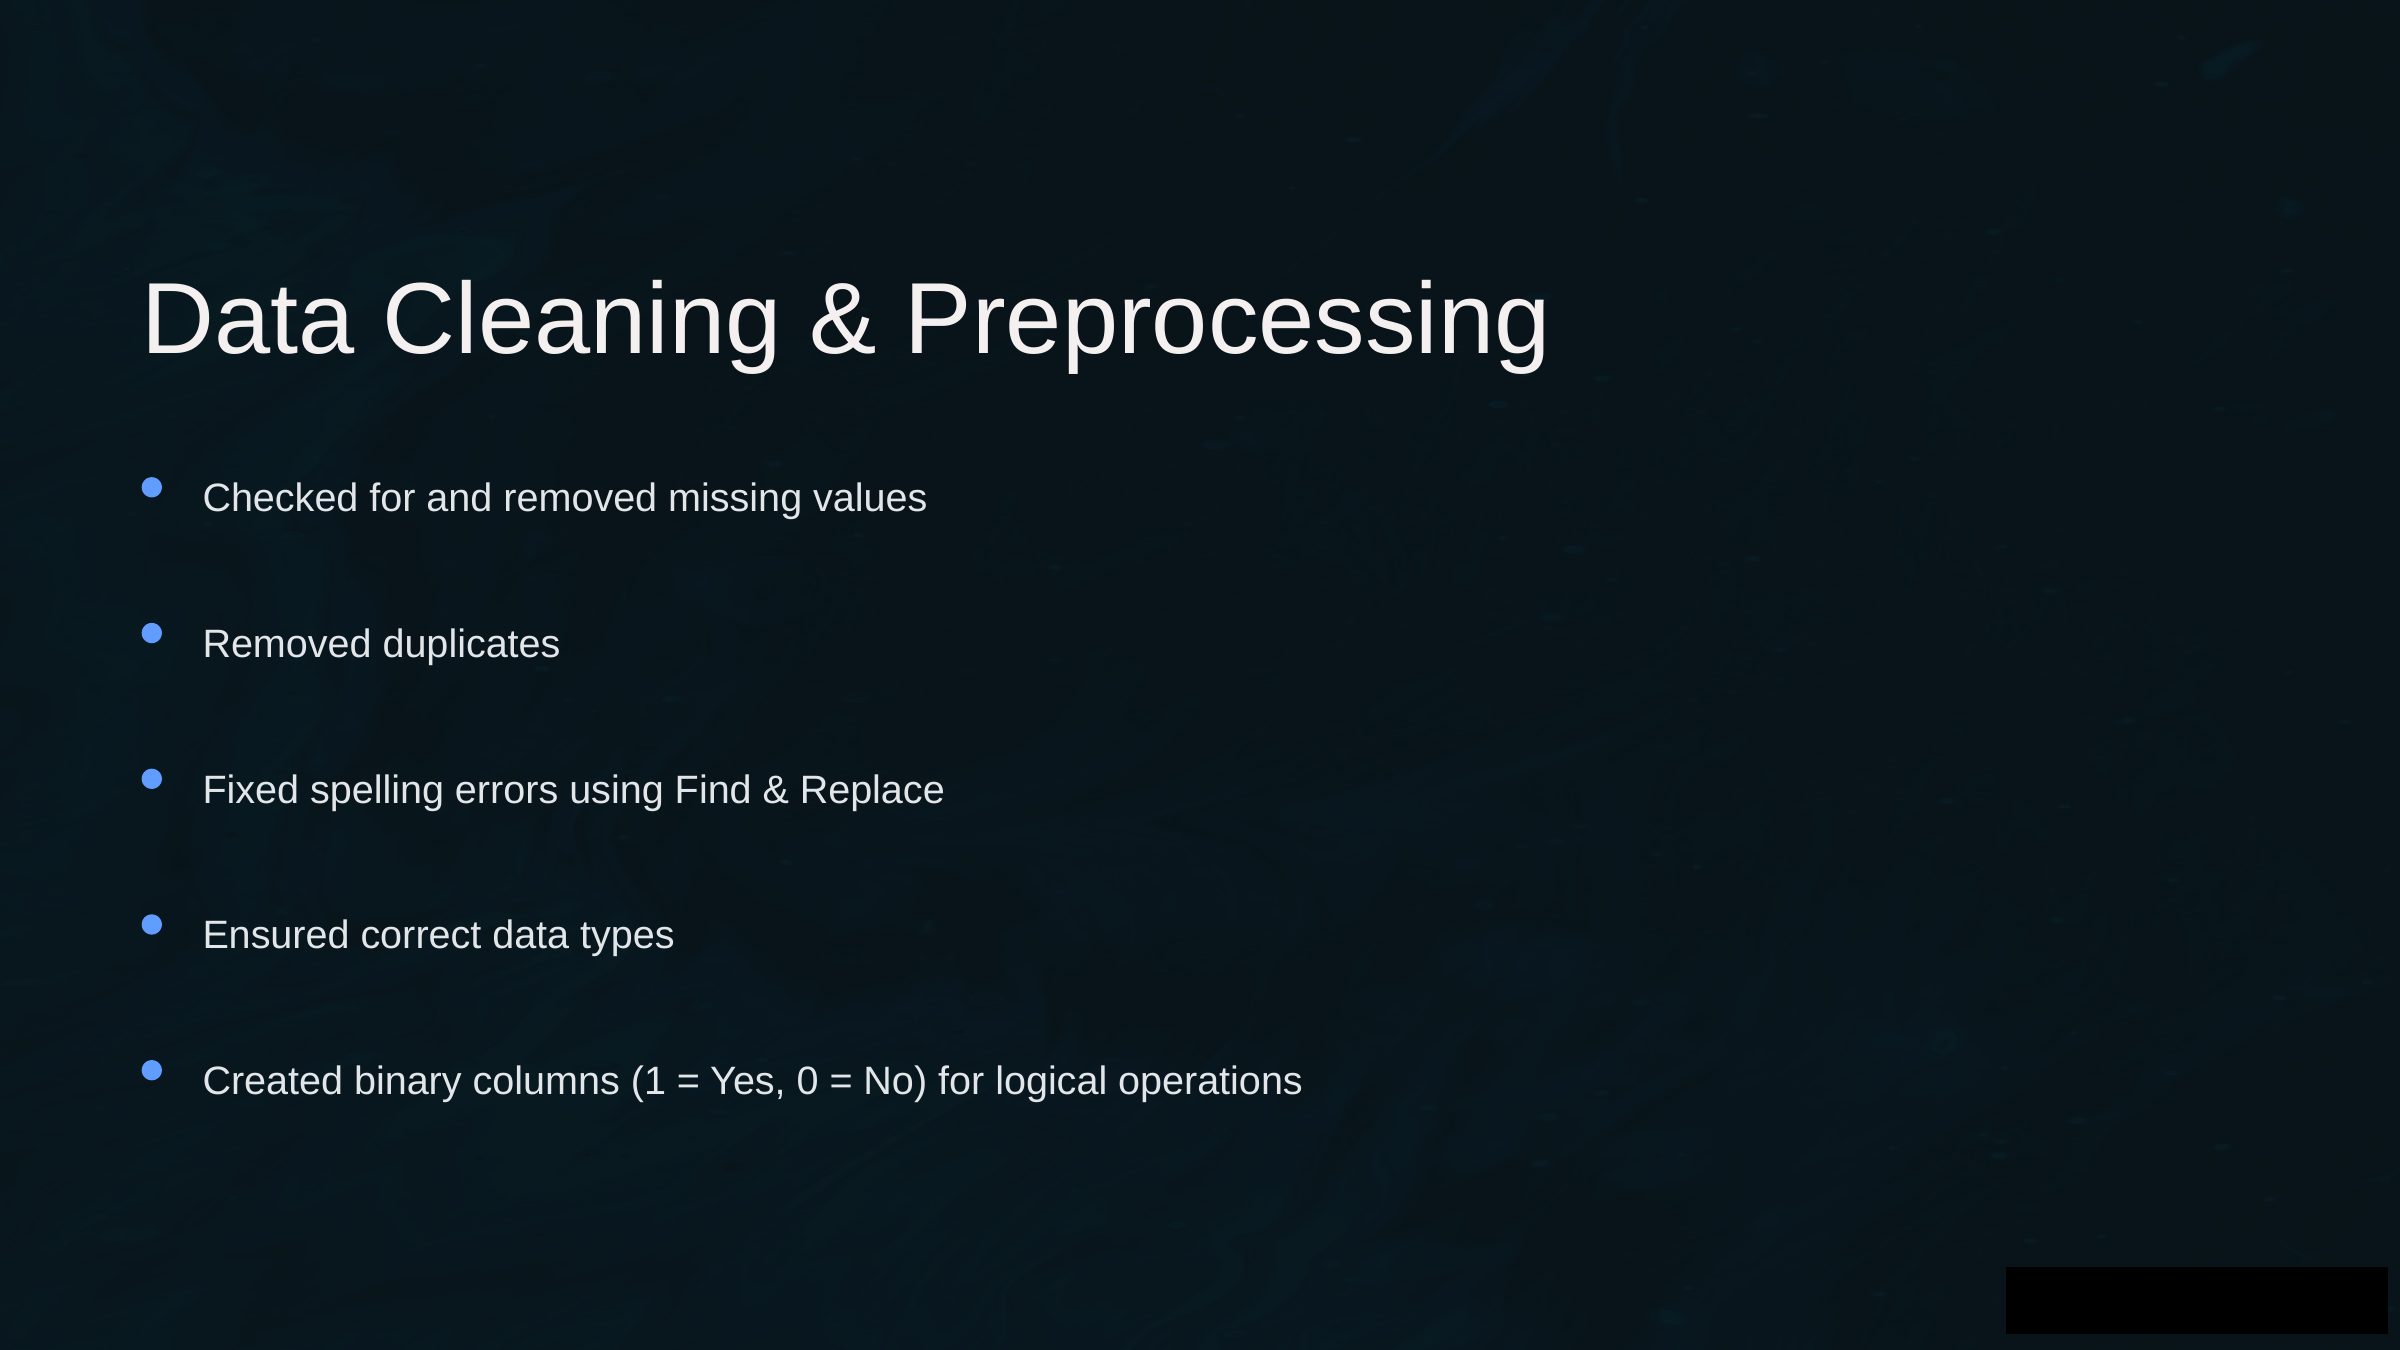

Data Cleaning & Preprocessing
Checked for and removed missing values

Removed duplicates

Fixed spelling errors using Find & Replace

Ensured correct data types

Created binary columns (1 = Yes, 0 = No) for logical operations